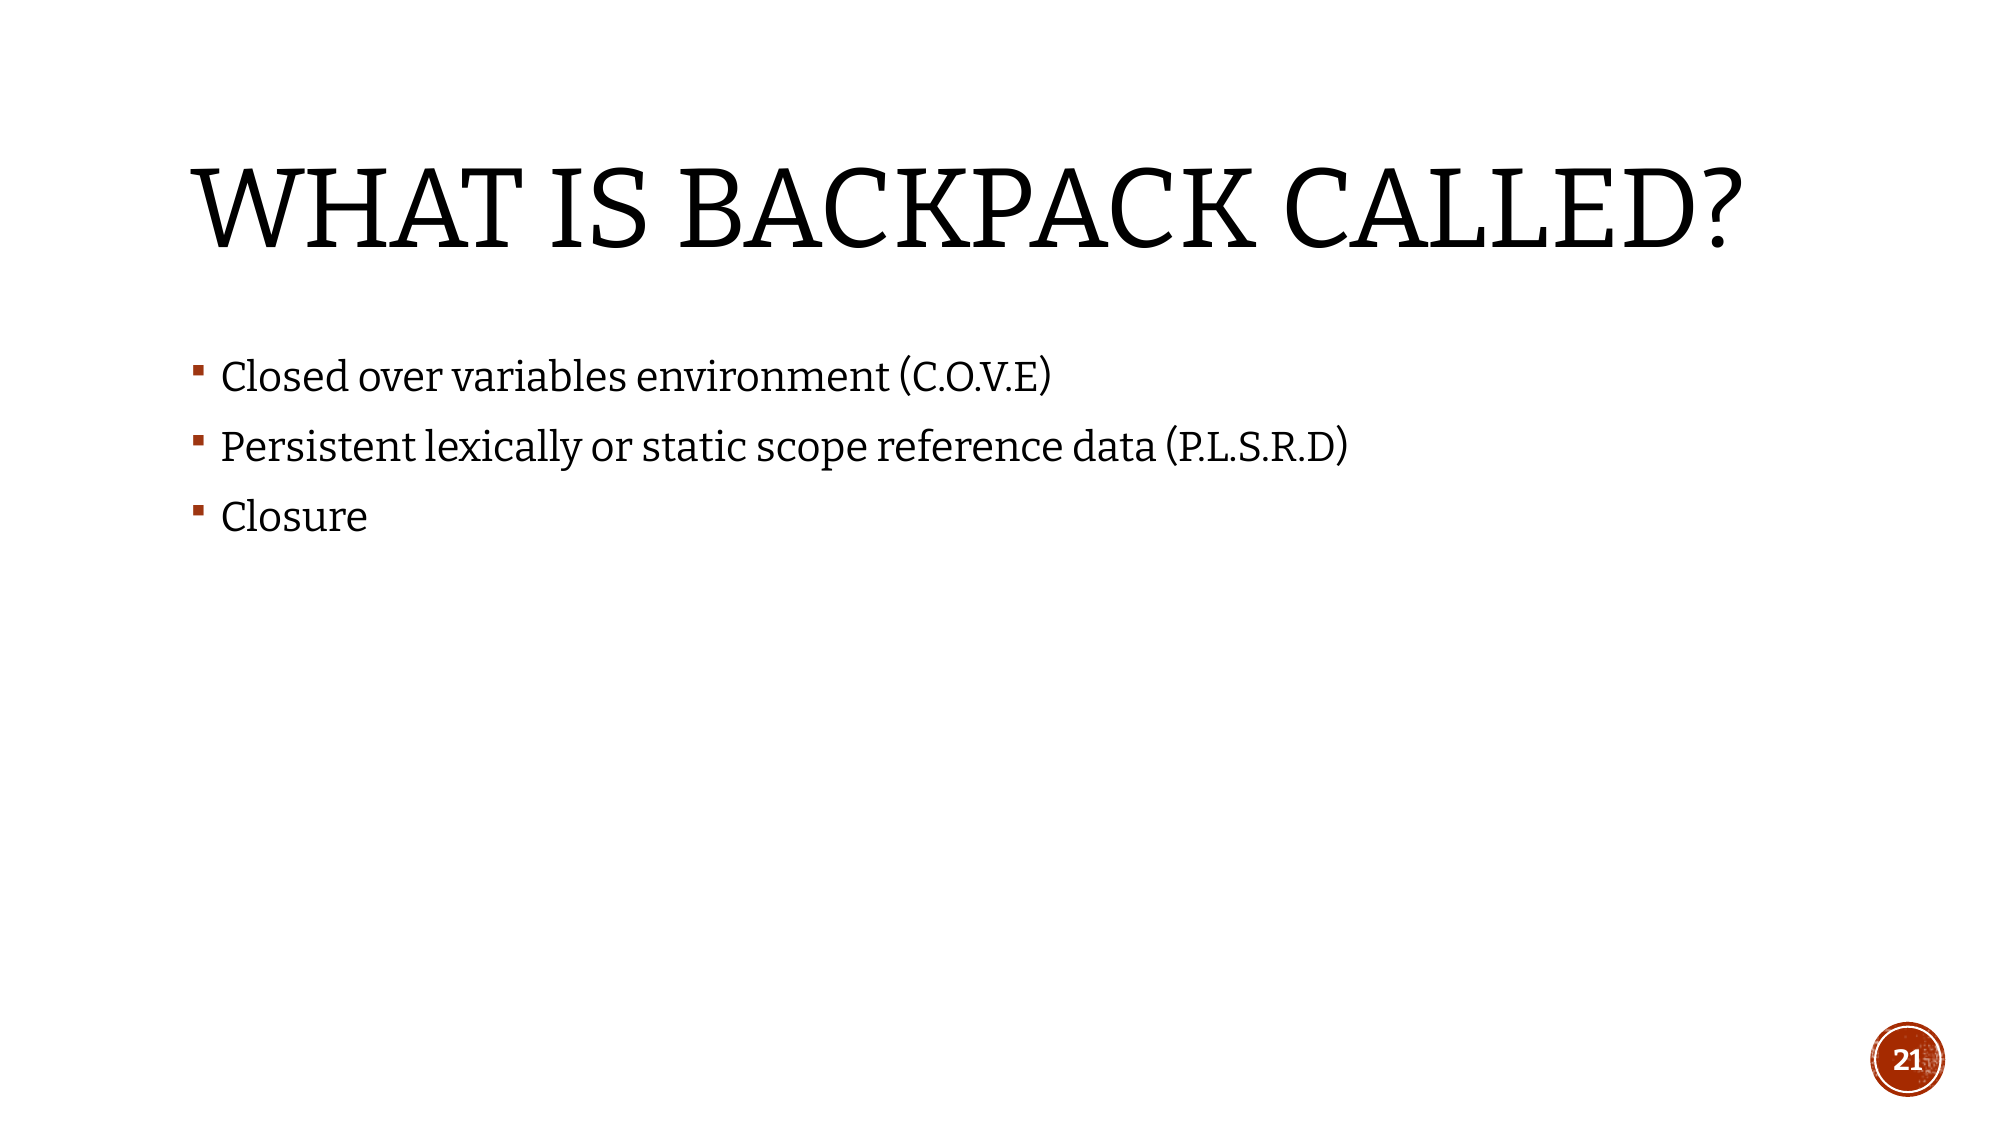

# What is backpack called?
Closed over variables environment (C.O.V.E)
Persistent lexically or static scope reference data (P.L.S.R.D)
Closure

21